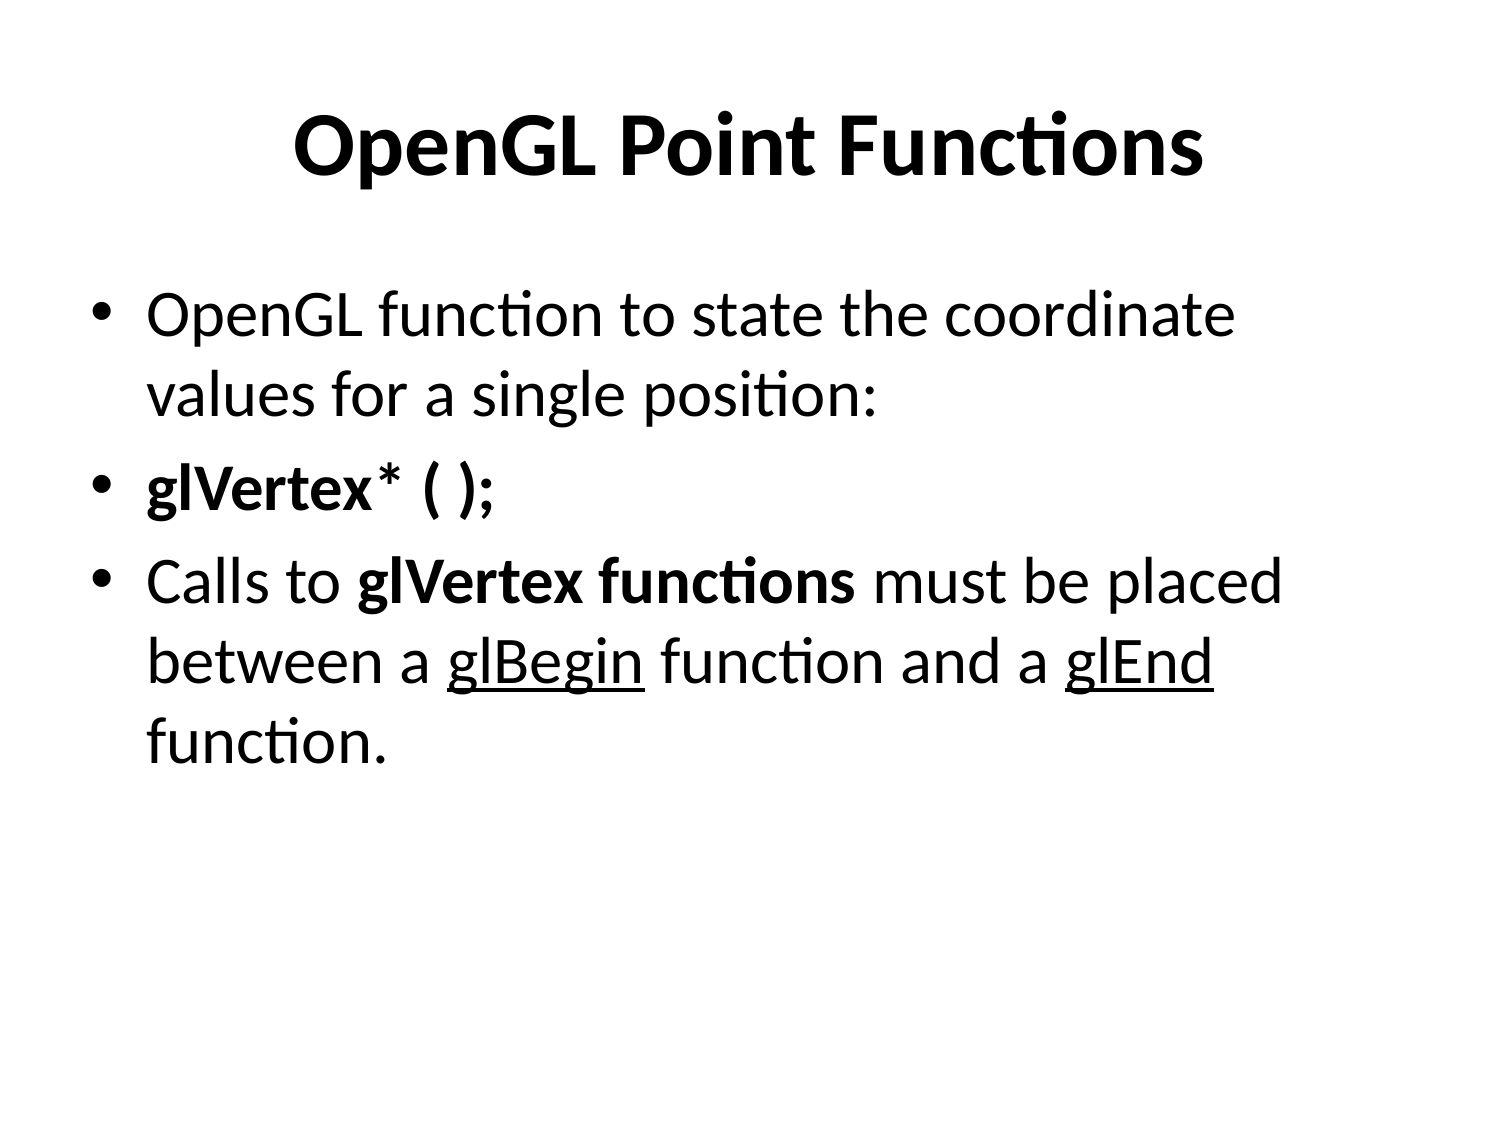

# OpenGL Point Functions
OpenGL function to state the coordinate values for a single position:
glVertex* ( );
Calls to glVertex functions must be placed between a glBegin function and a glEnd function.